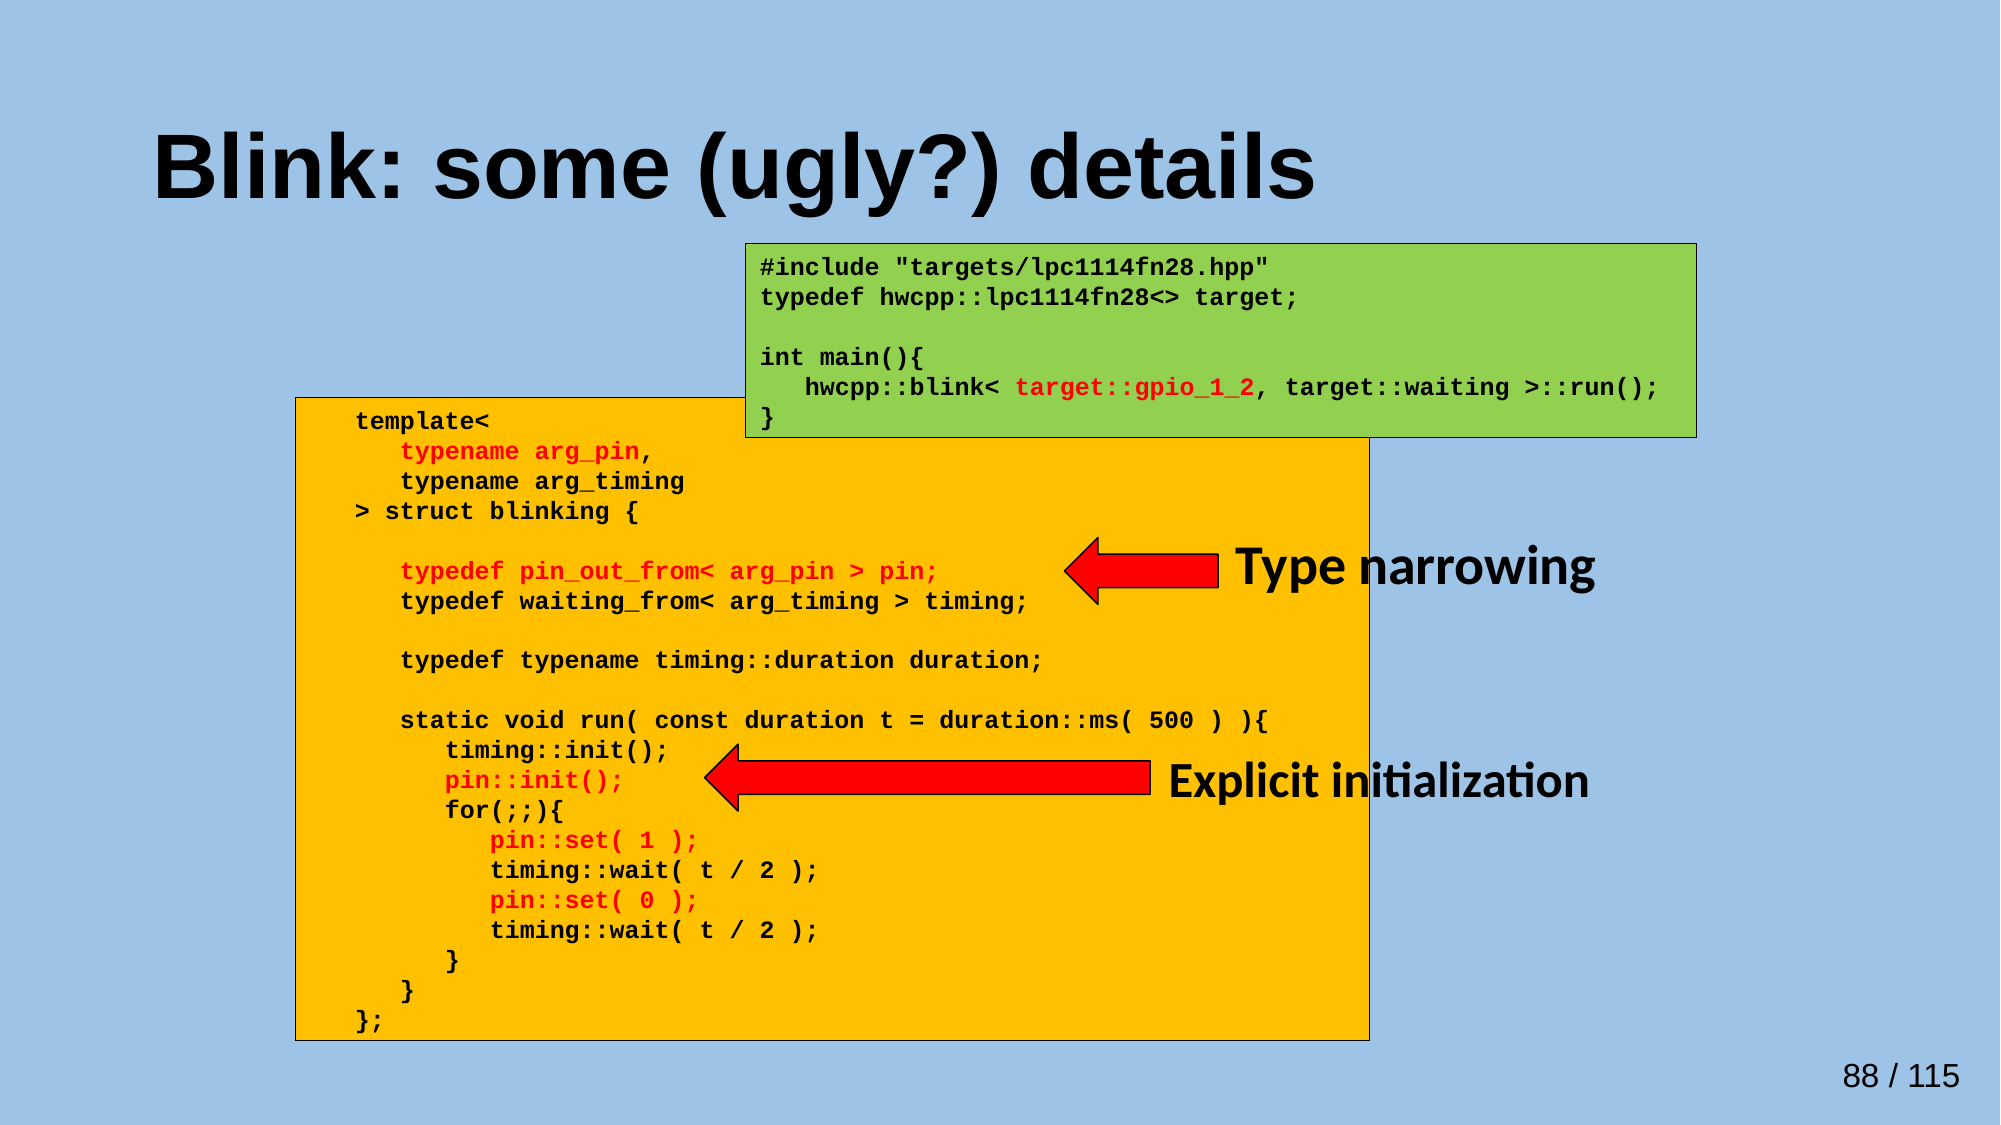

# Blink: some (ugly?) details
#include "targets/lpc1114fn28.hpp"
typedef hwcpp::lpc1114fn28<> target;

int main(){
   hwcpp::blink< target::gpio_1_2, target::waiting >::run();
}
   template<
      typename arg_pin,
      typename arg_timing
   > struct blinking {

      typedef pin_out_from< arg_pin > pin;
      typedef waiting_from< arg_timing > timing;

      typedef typename timing::duration duration;

      static void run( const duration t = duration::ms( 500 ) ){
         timing::init();
         pin::init();
         for(;;){
            pin::set( 1 );
            timing::wait( t / 2 );
            pin::set( 0 );
            timing::wait( t / 2 );
         }
      }
   };
#include "targets/lpc1114fn28.hpp"
typedef hwcpp::lpc1114fn28<> target;

int main(){
   hwcpp::blink< target::gpio_0_0, target::waiting >::run();
}
Type narrowing

Explicit initialization